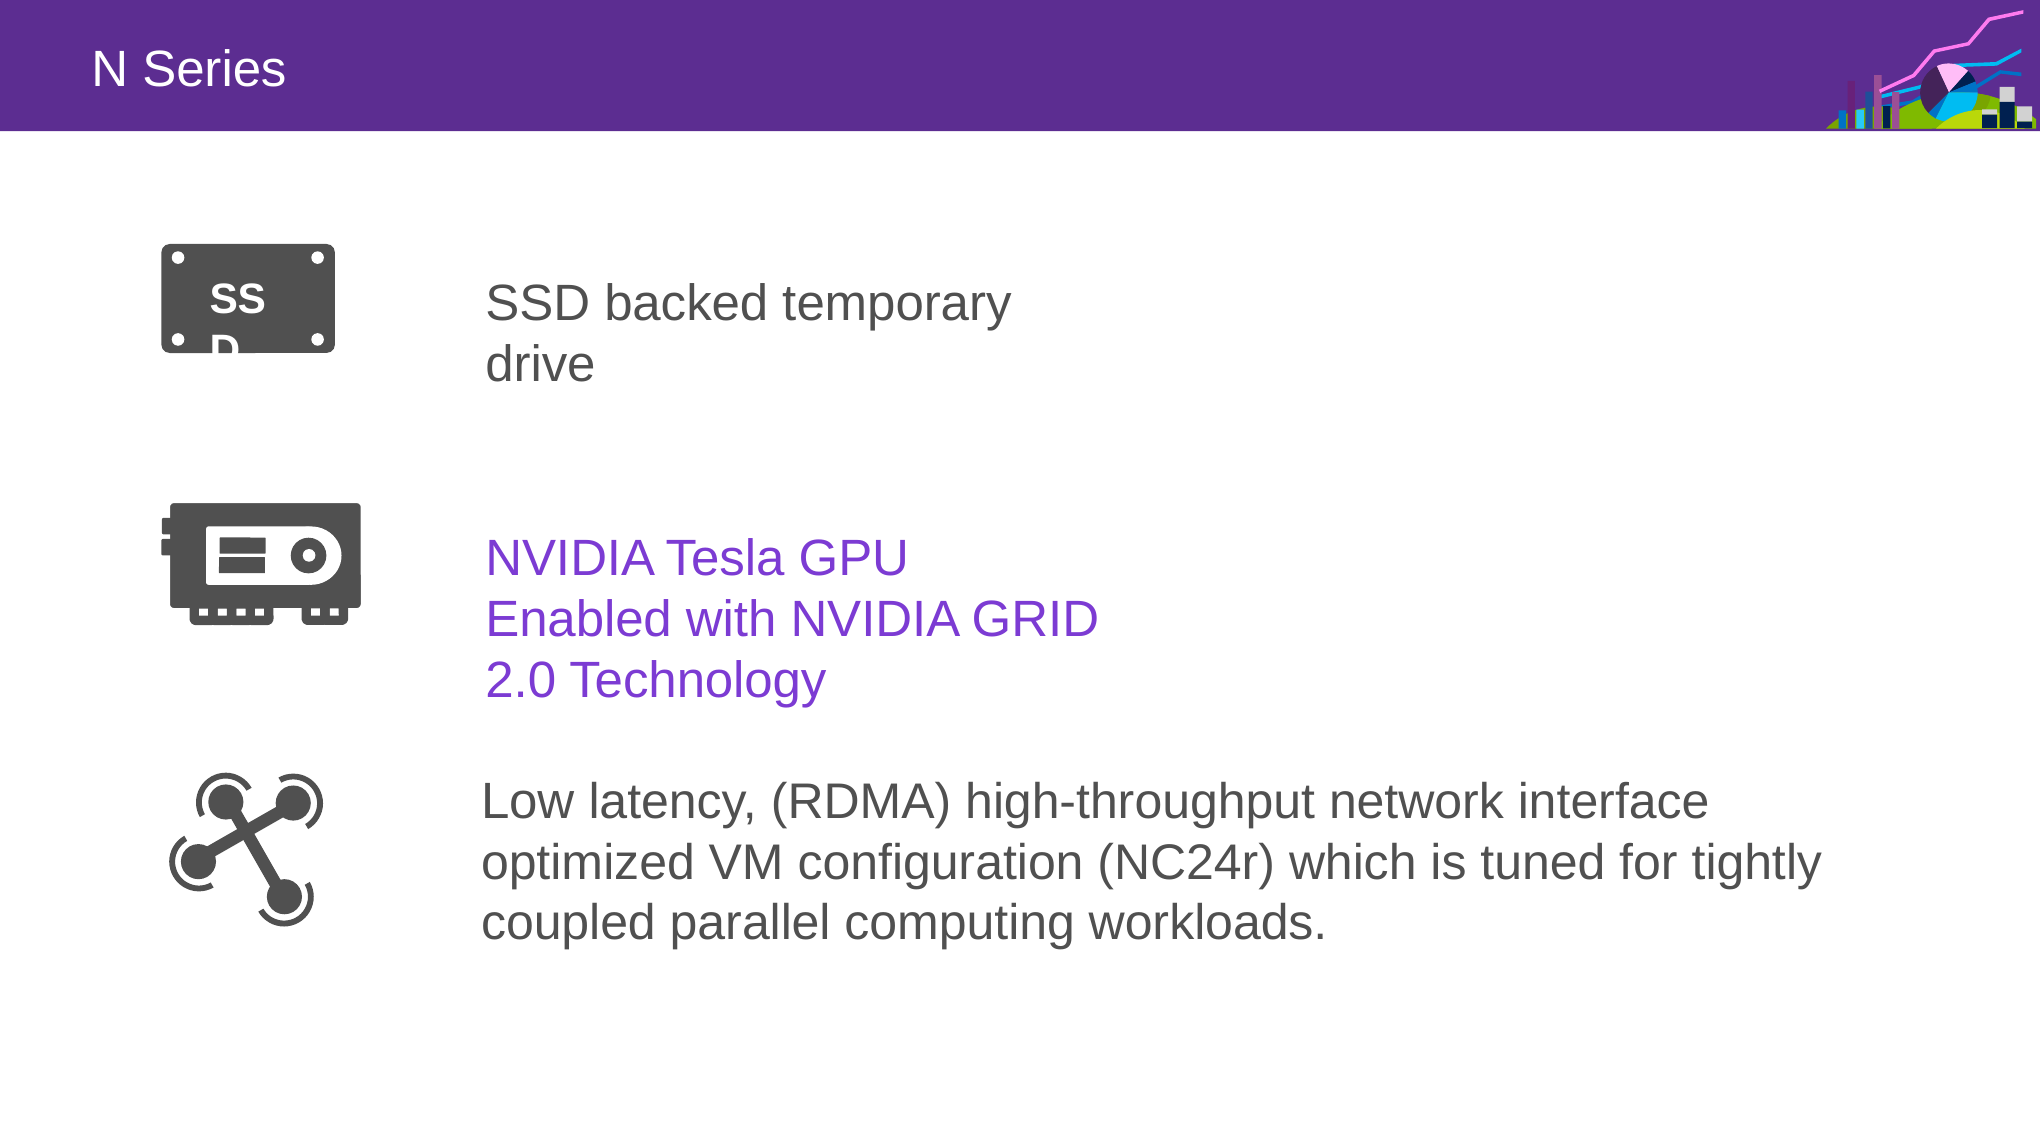

N Series

SSD

SSD backed temporary drive

NVIDIA Tesla GPU Enabled with NVIDIA GRID 2.0 Technology
Low latency, (RDMA) high-throughput network interface optimized VM configuration (NC24r) which is tuned for tightly coupled parallel computing workloads.